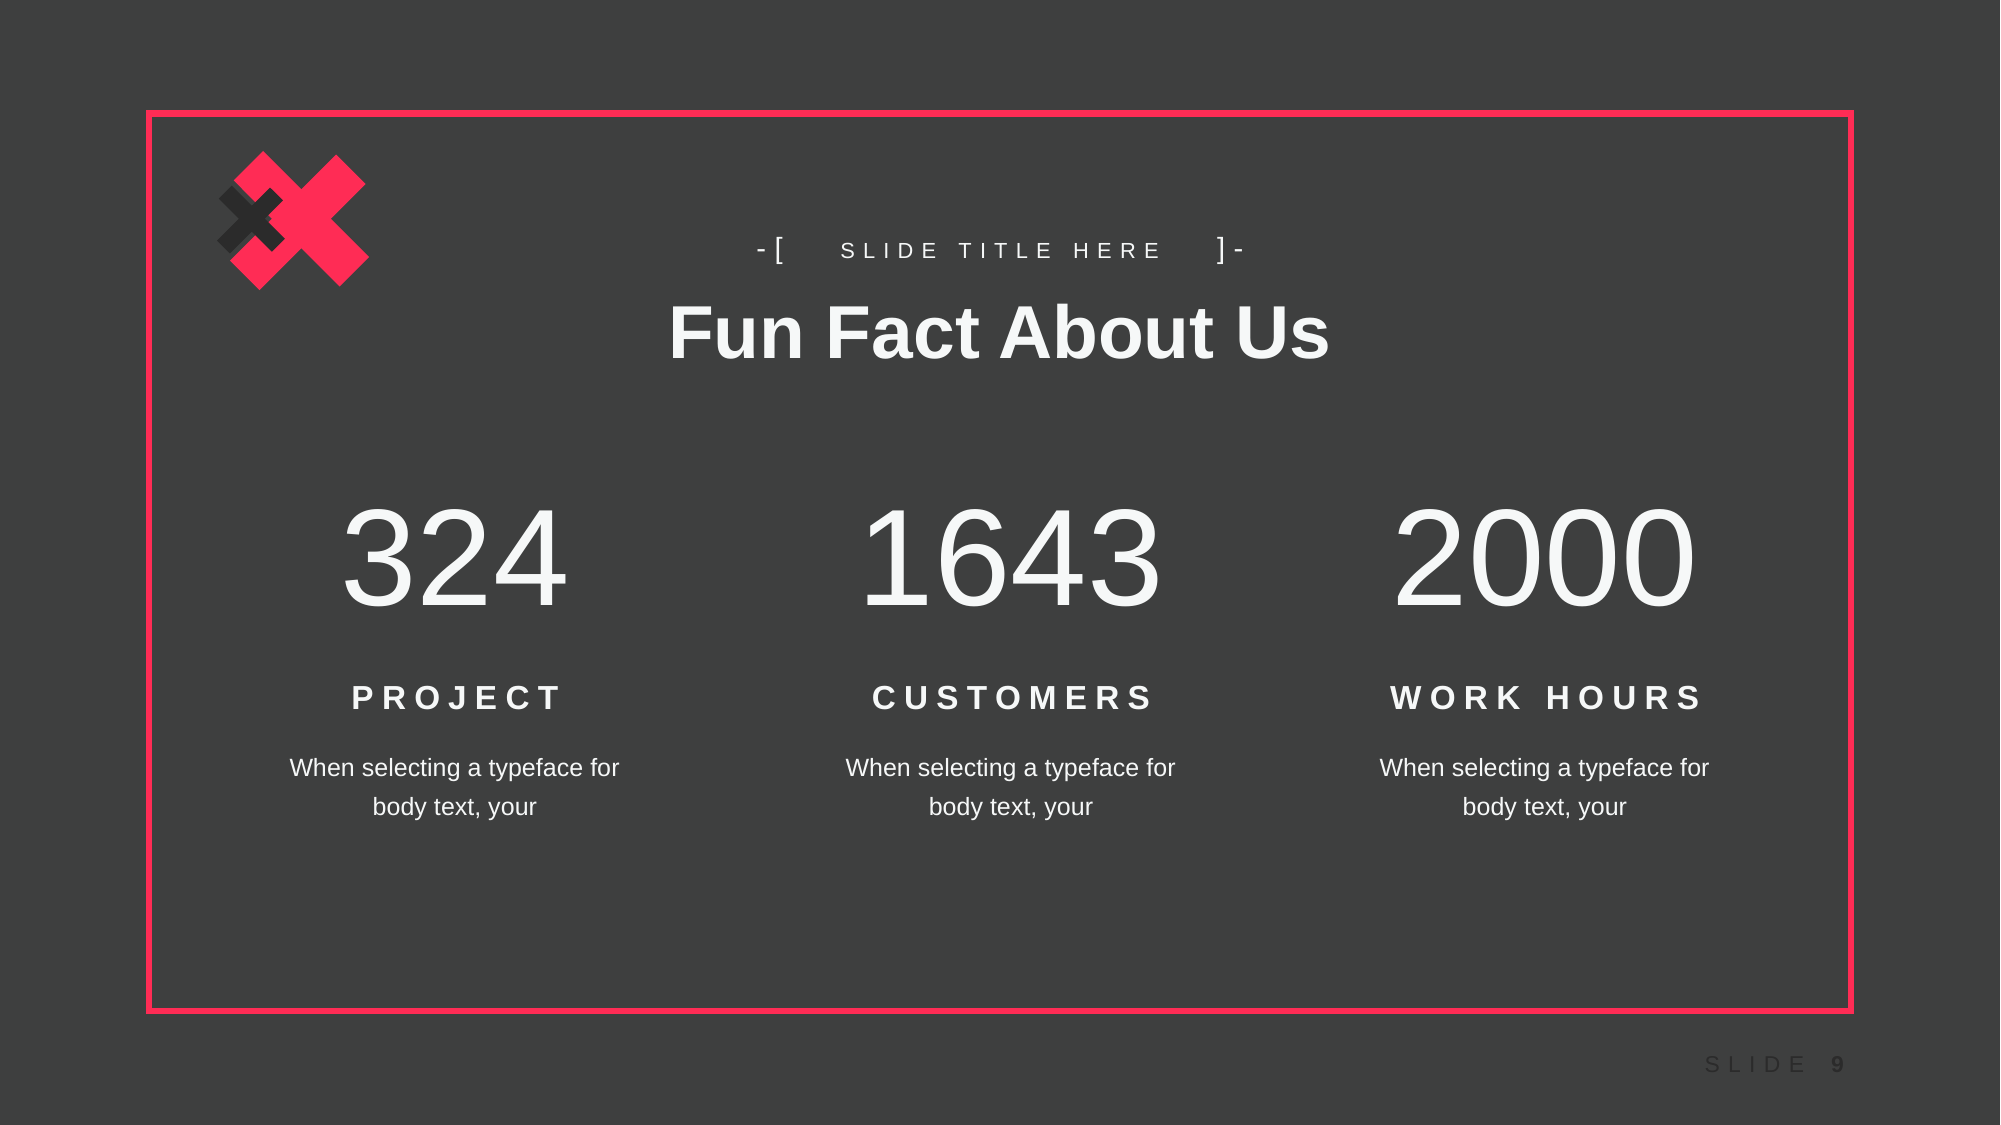

-[
]-
SLIDE TITLE HERE
Fun Fact About Us
324
PROJECT
When selecting a typeface for body text, your
1643
CUSTOMERS
When selecting a typeface for body text, your
2000
WORK HOURS
When selecting a typeface for body text, your